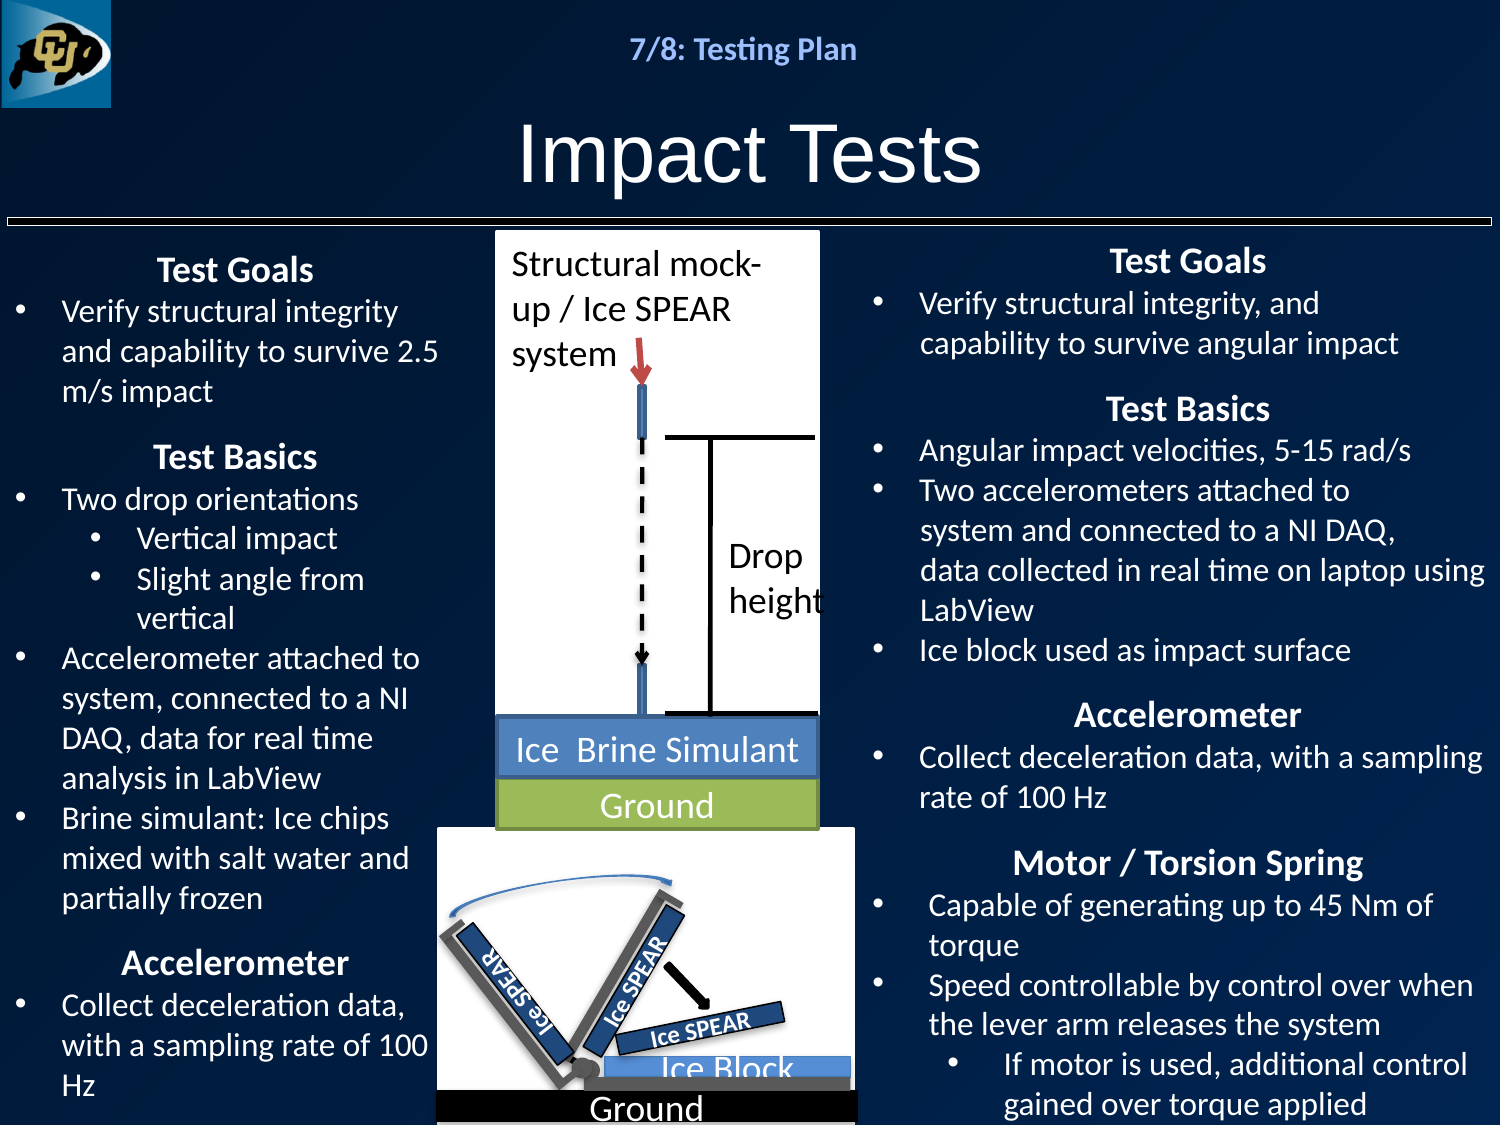

# Impact Tests
Test Goals
Verify structural integrity, and
capability to survive angular impact
Test Basics
Angular impact velocities, 5-15 rad/s
Two accelerometers attached to
system and connected to a NI DAQ,
data collected in real time on laptop using LabView
Ice block used as impact surface
Accelerometer
Collect deceleration data, with a sampling rate of 100 Hz
Motor / Torsion Spring
Capable of generating up to 45 Nm of torque
Speed controllable by control over when the lever arm releases the system
If motor is used, additional control gained over torque applied
Test Goals
Verify structural integrity and capability to survive 2.5 m/s impact
Test Basics
Two drop orientations
Vertical impact
Slight angle from vertical
Accelerometer attached to system, connected to a NI DAQ, data for real time analysis in LabView
Brine simulant: Ice chips mixed with salt water and partially frozen
Accelerometer
Collect deceleration data, with a sampling rate of 100 Hz
Structural mock-up / Ice SPEAR system

Ice  Brine Simulant
Ground
Drop height

Ice SPEAR

Ice SPEAR

Ice SPEAR

Ice Block

Ground